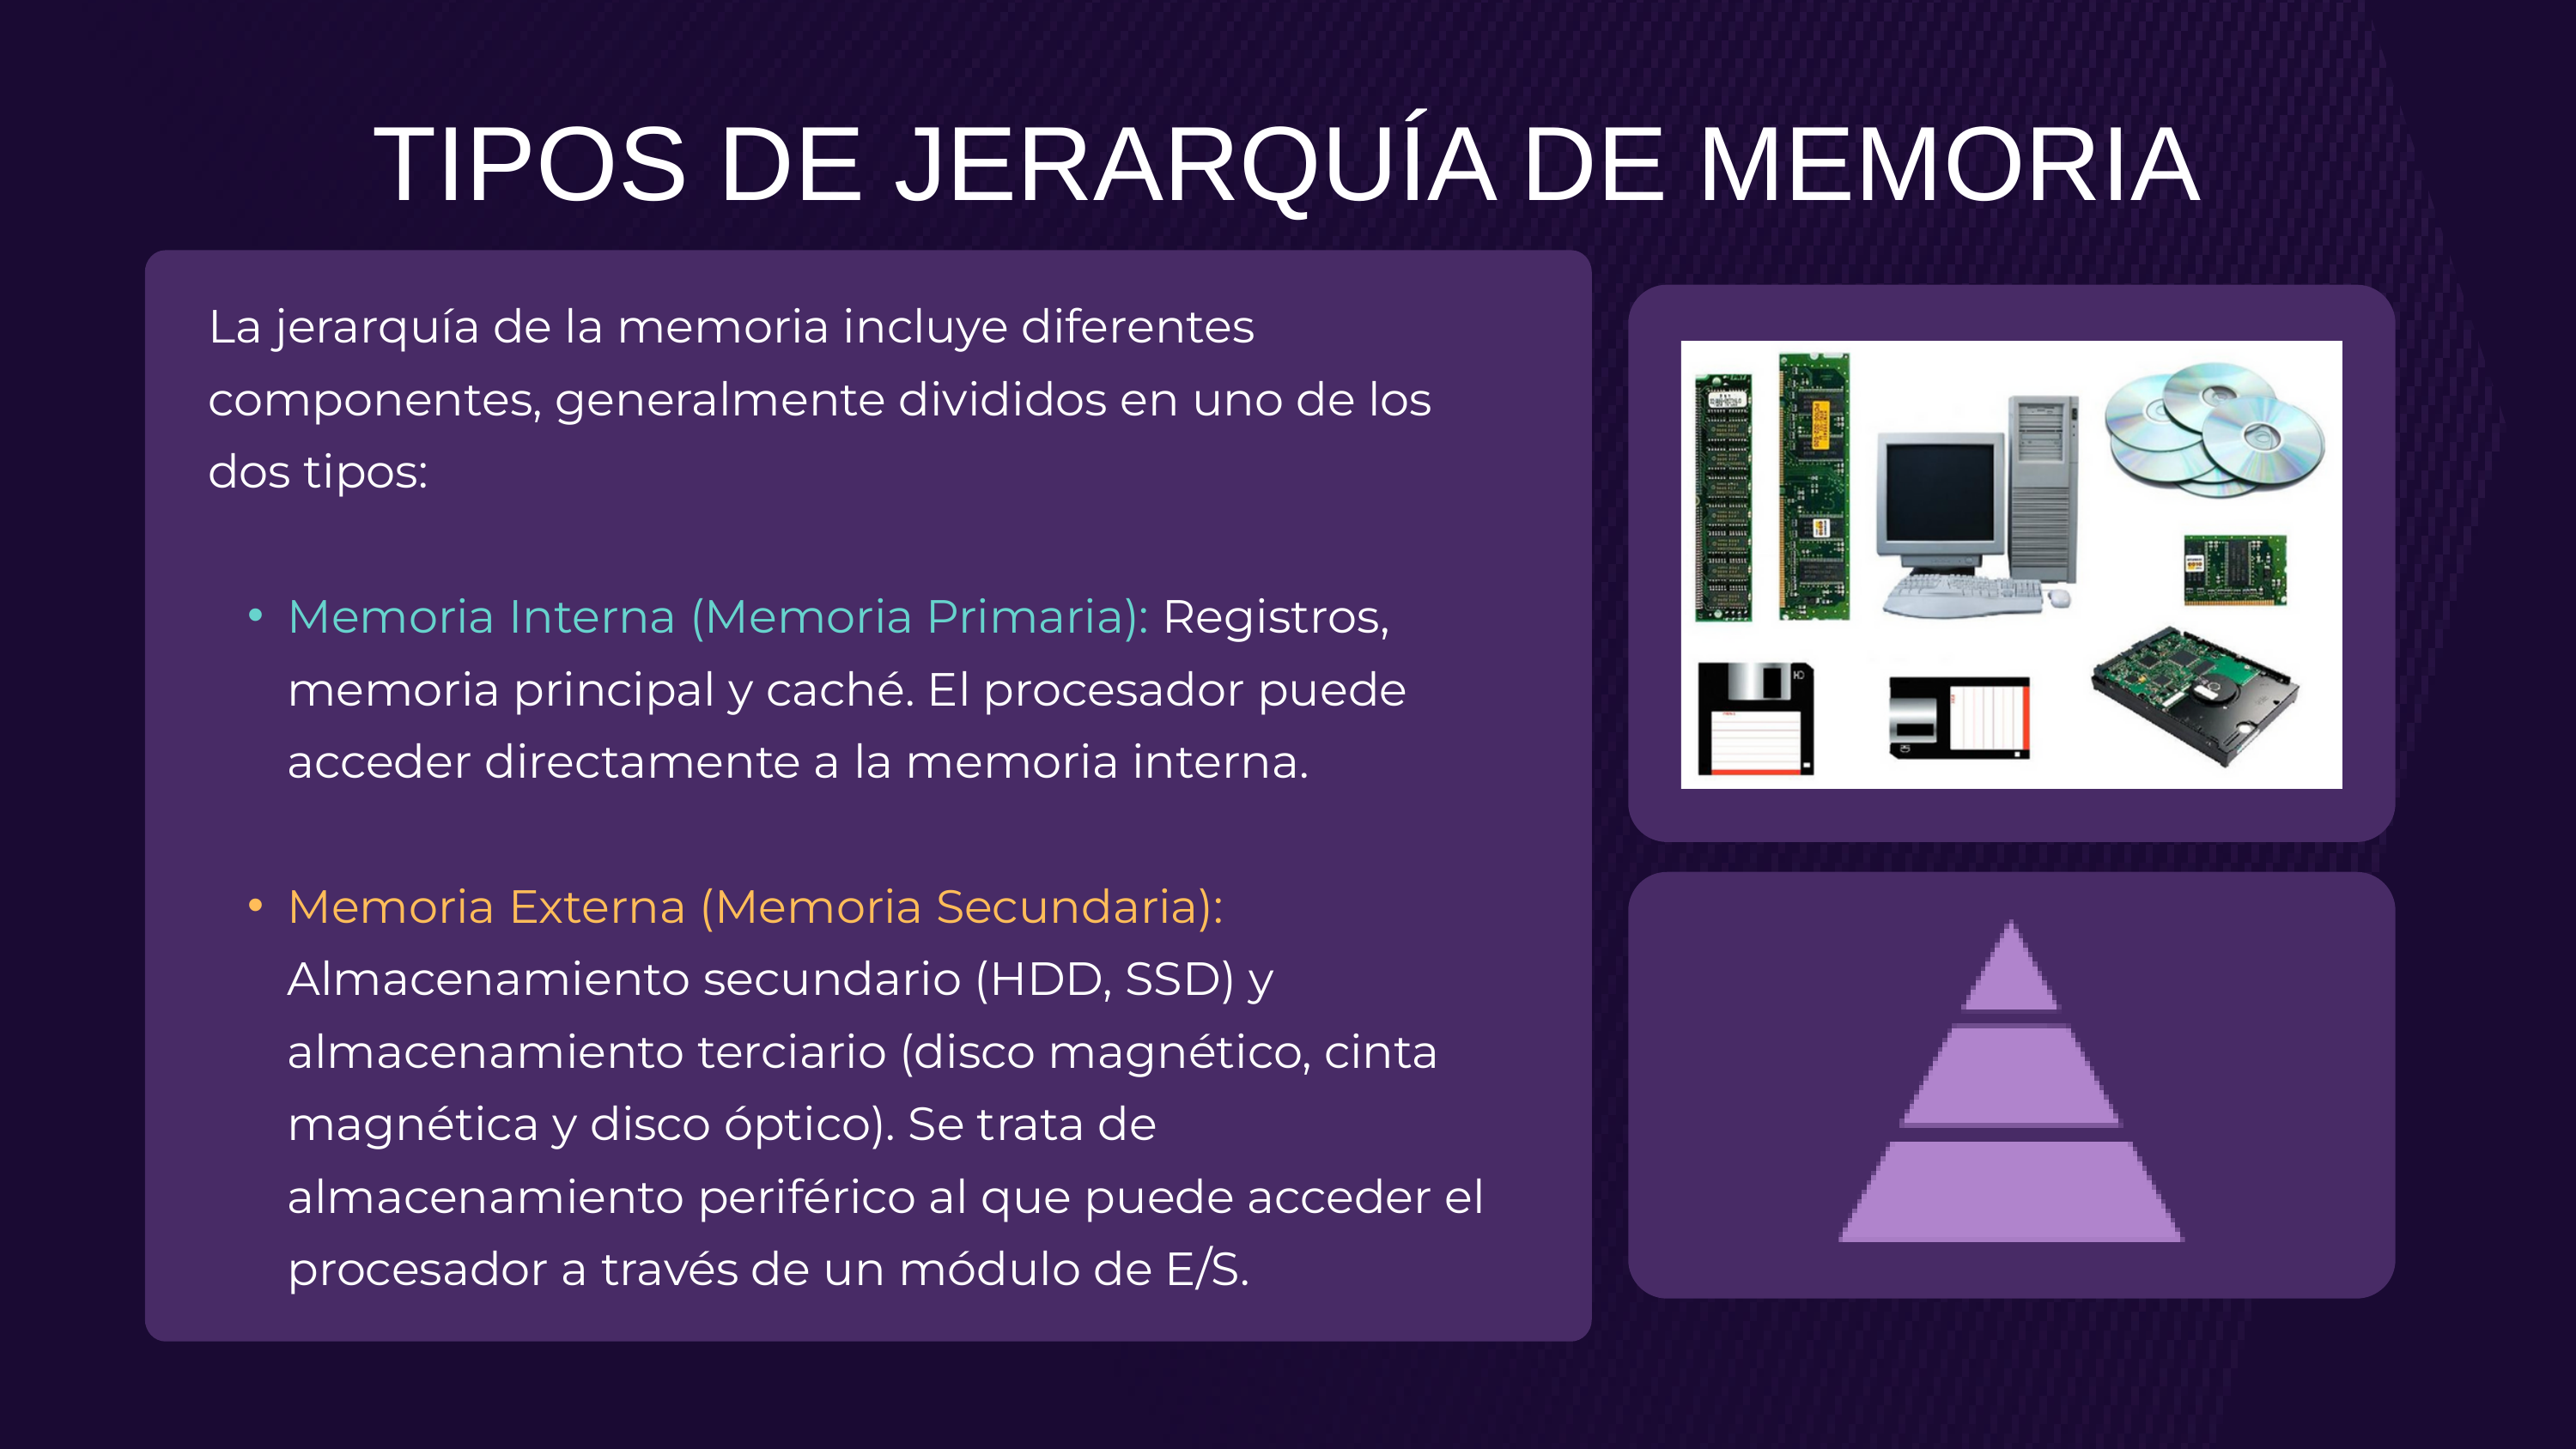

TIPOS DE JERARQUÍA DE MEMORIA

La jerarquía de la memoria incluye diferentes componentes, generalmente divididos en uno de los dos tipos:

Memoria Interna (Memoria Primaria): Registros, memoria principal y caché. El procesador puede acceder directamente a la memoria interna.

Memoria Externa (Memoria Secundaria): Almacenamiento secundario (HDD, SSD) y almacenamiento terciario (disco magnético, cinta magnética y disco óptico). Se trata de        almacenamiento periférico al que puede acceder el procesador a través de un módulo de E/S.